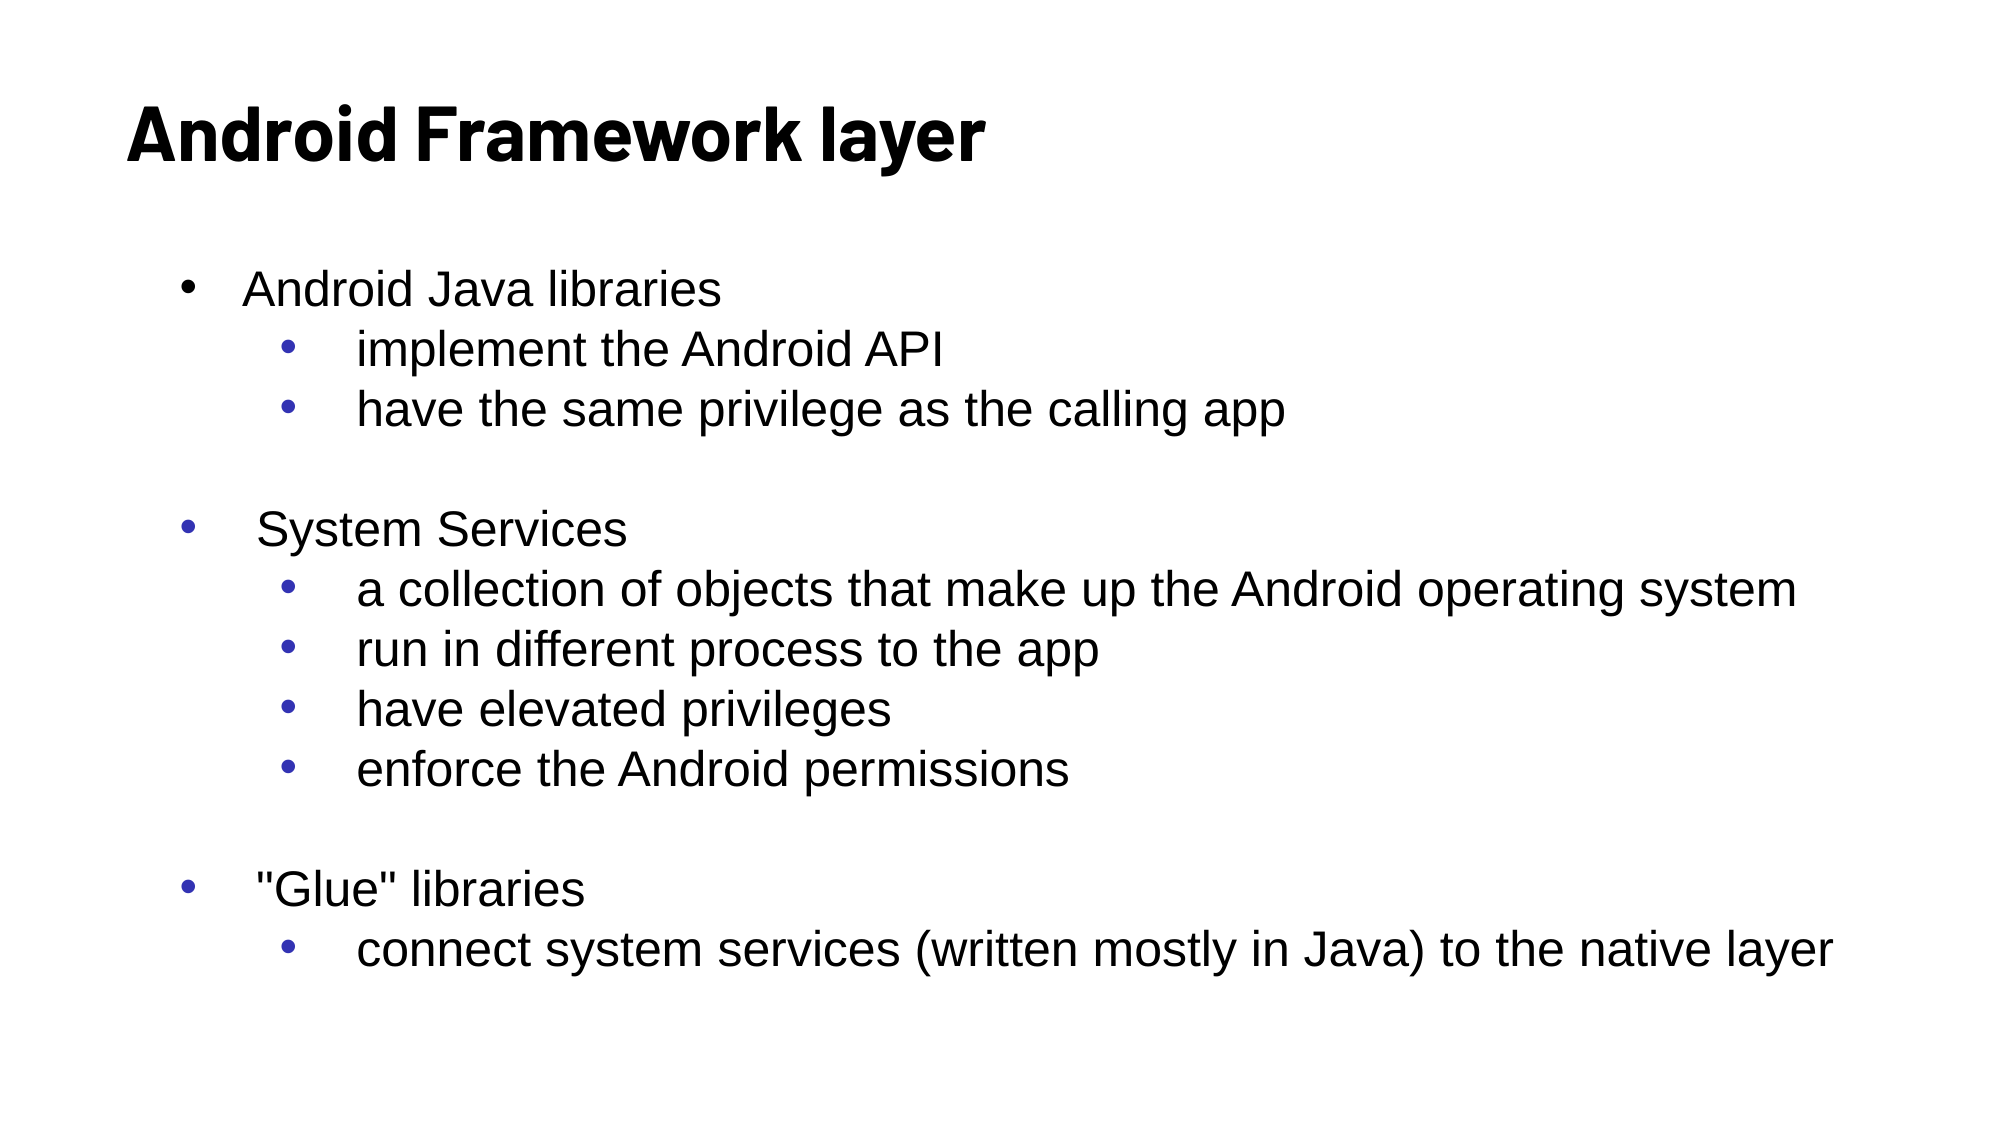

Android Framework layer
Android Java libraries
 implement the Android API
 have the same privilege as the calling app
 System Services
 a collection of objects that make up the Android operating system
 run in different process to the app
 have elevated privileges
 enforce the Android permissions
 "Glue" libraries
 connect system services (written mostly in Java) to the native layer